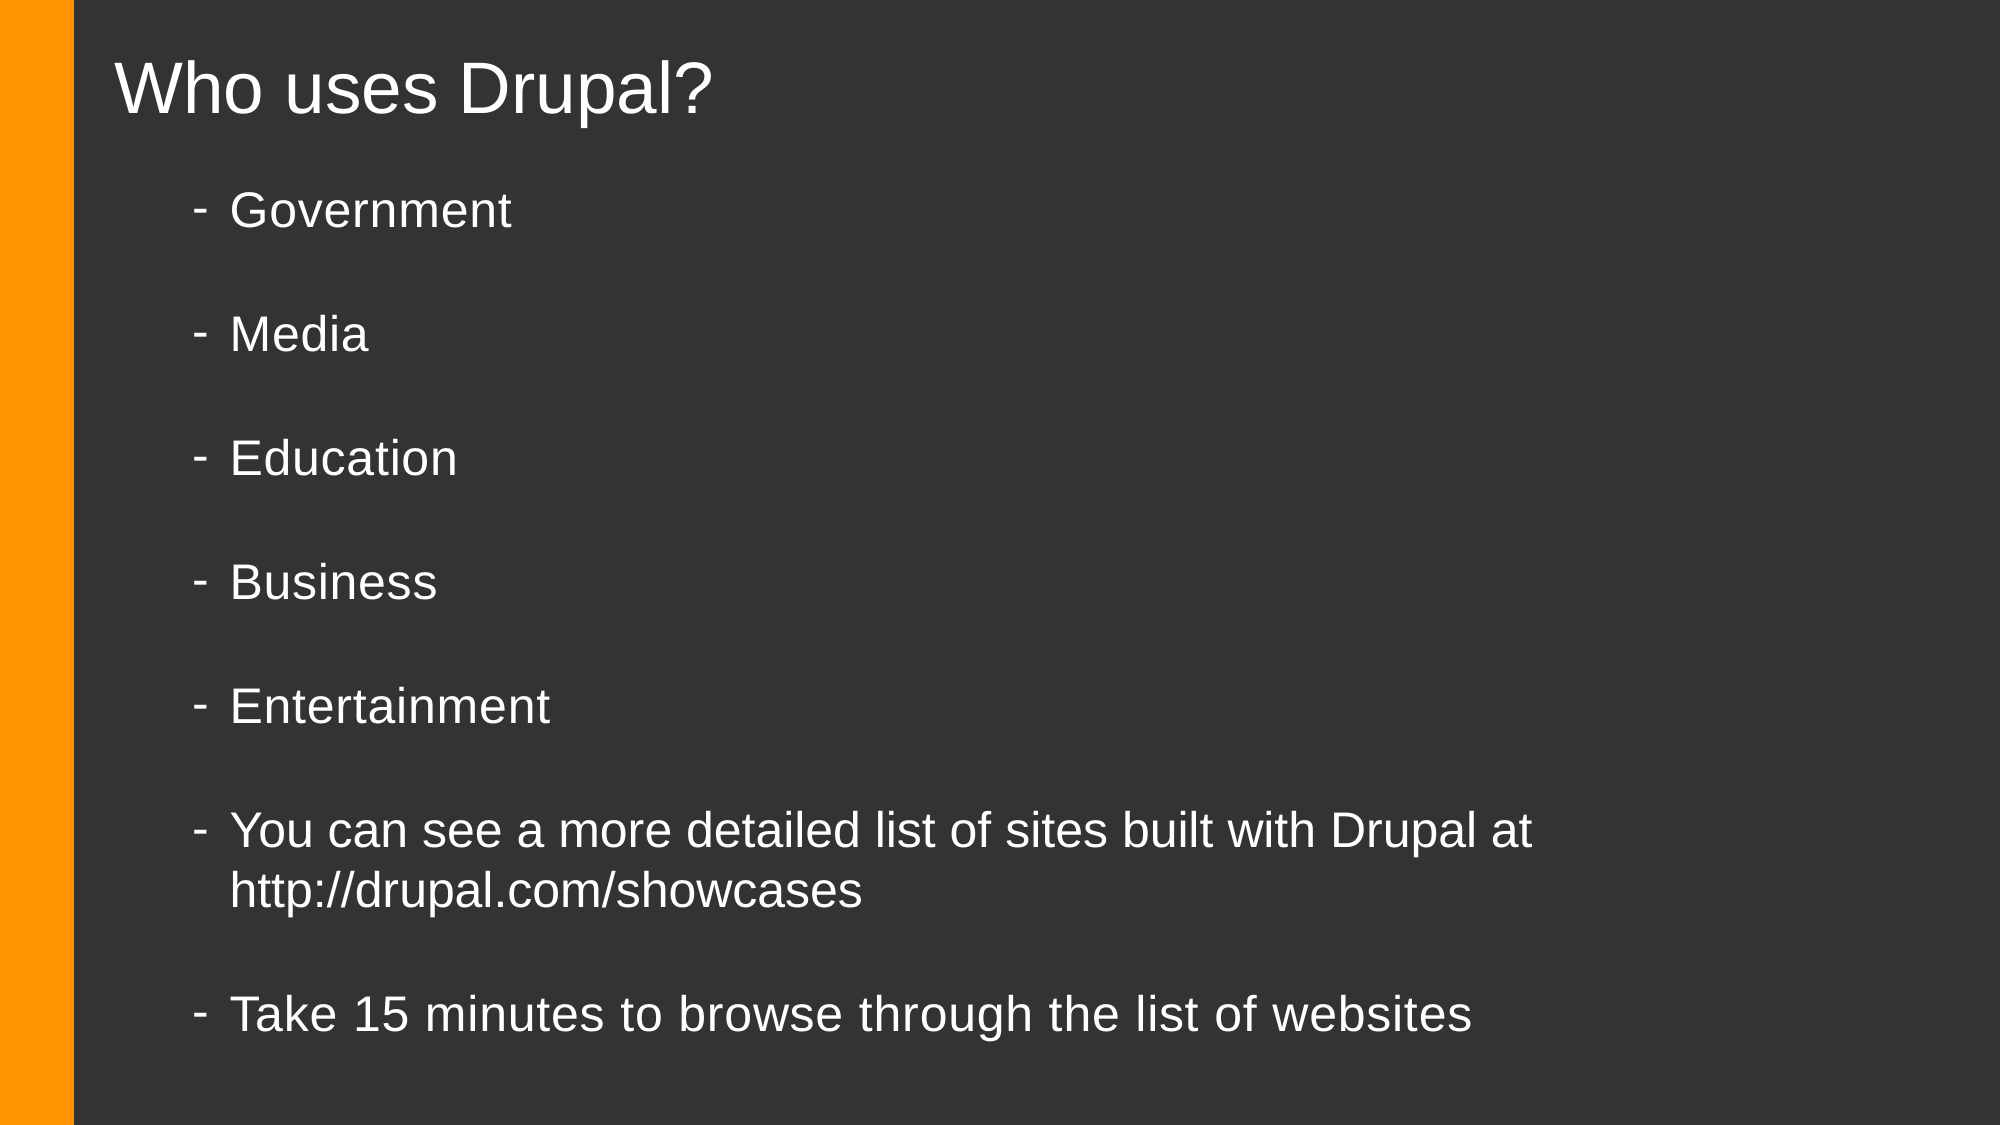

# Who uses Drupal?
Government

Media

Education

Business

Entertainment

You can see a more detailed list of sites built with Drupal at http://drupal.com/showcases

Take 15 minutes to browse through the list of websites